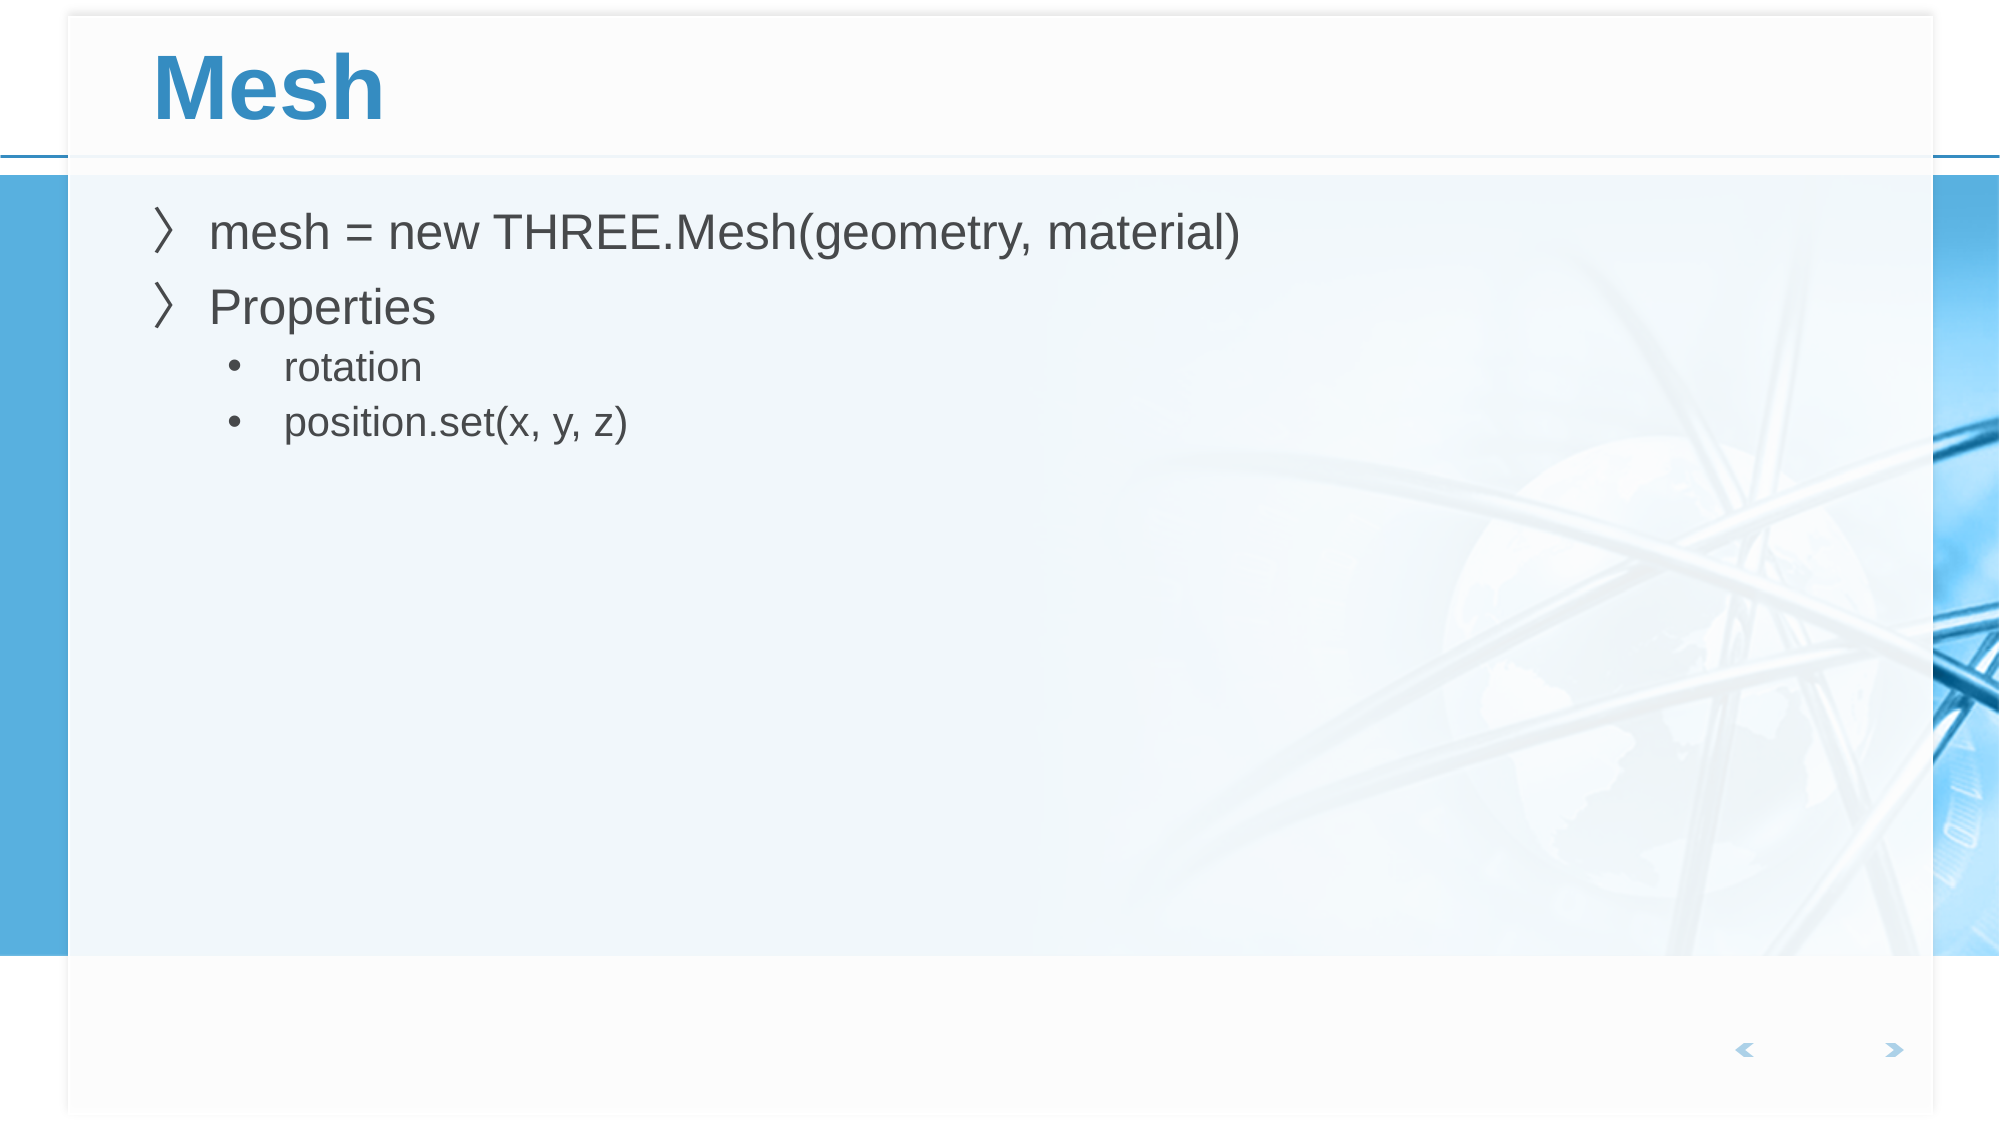

# Mesh
mesh = new THREE.Mesh(geometry, material)
Properties
rotation
position.set(x, y, z)